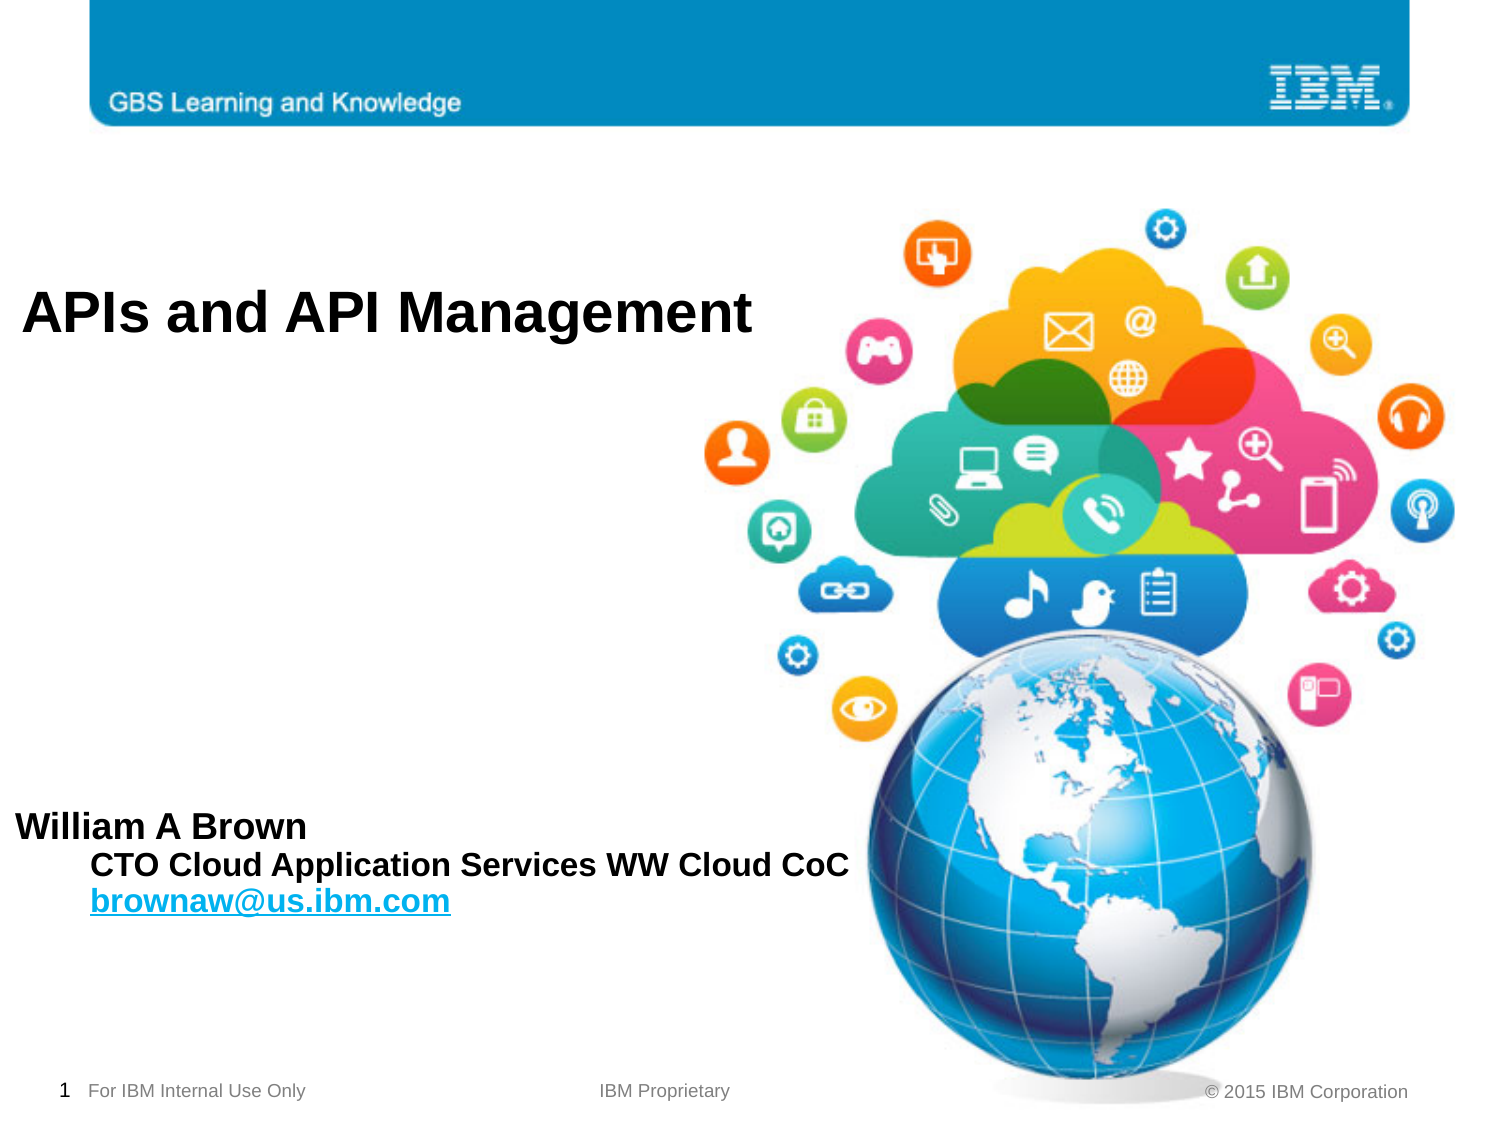

# APIs and API Management
William A Brown
CTO Cloud Application Services WW Cloud CoC
brownaw@us.ibm.com